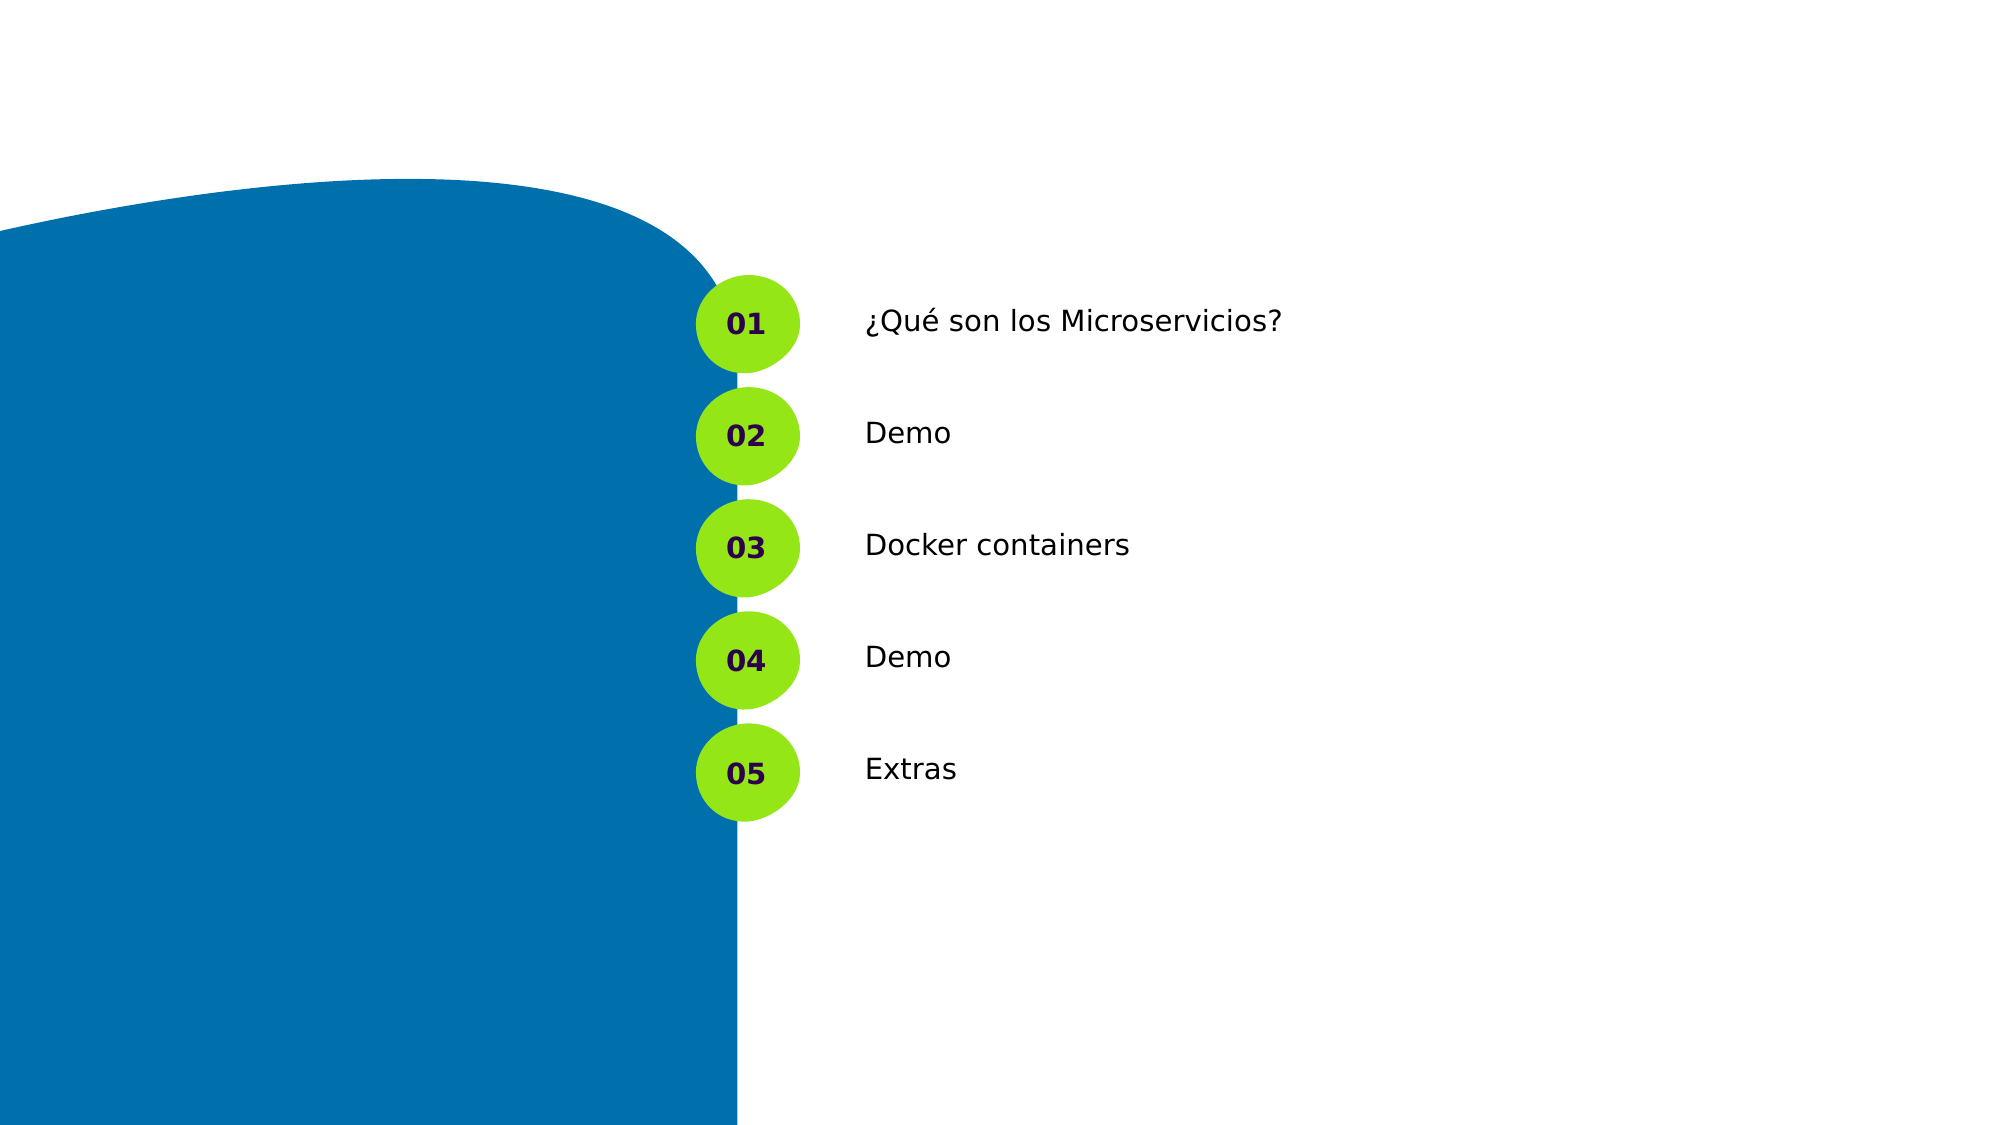

# Agenda
¿Qué son los Microservicios?

01
Demo

02
Docker containers

03
Demo

04
Extras

05